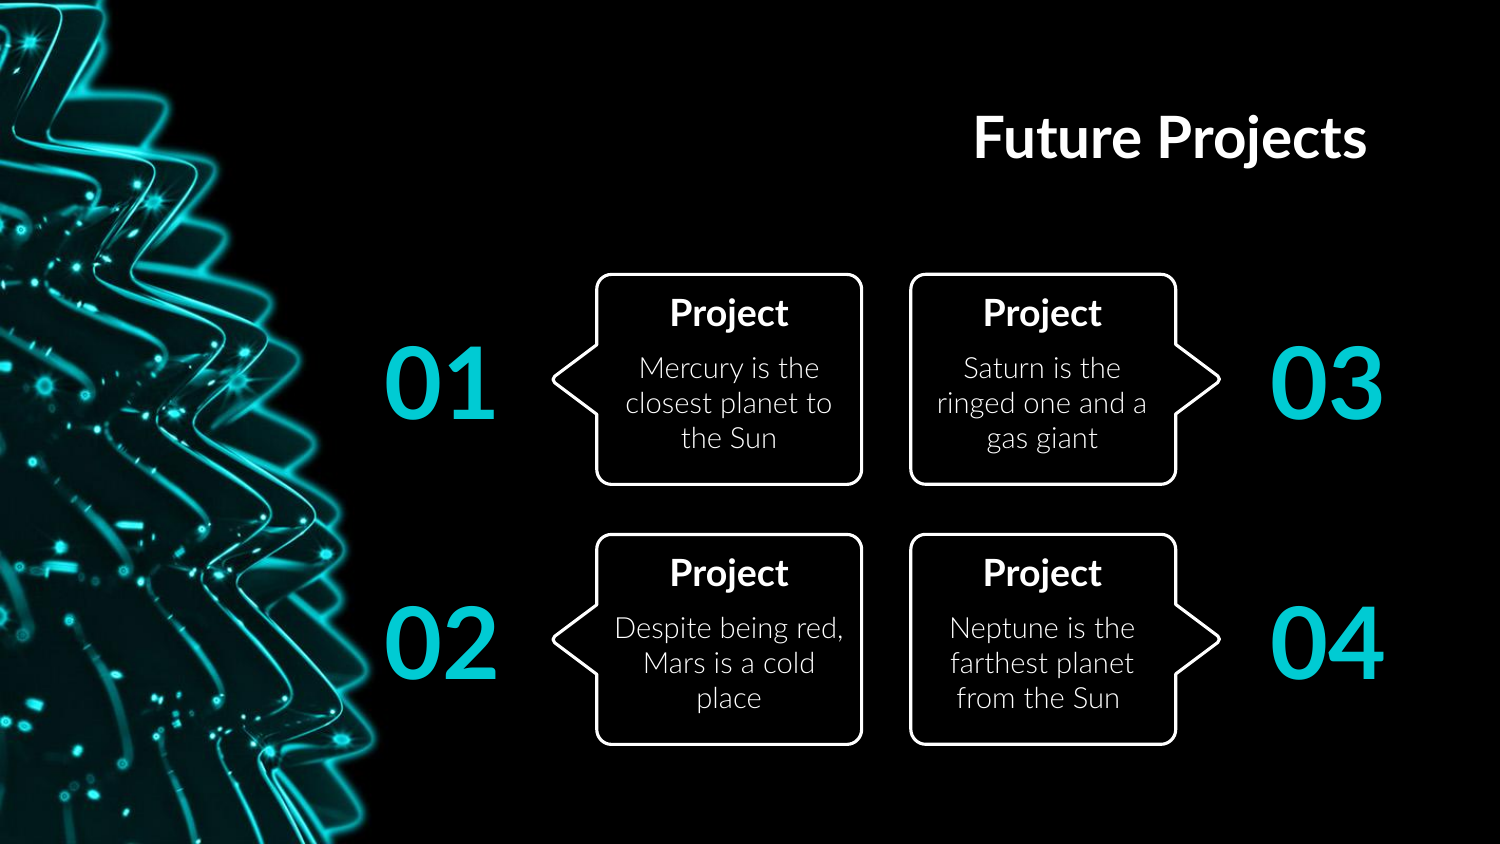

# Future Projects

Project
Project
03
01
Mercury is the closest planet to the Sun

Saturn is the ringed one and a gas giant

Project
Project
02
04
Despite being red, Mars is a cold place

Neptune is the farthest planet from the Sun